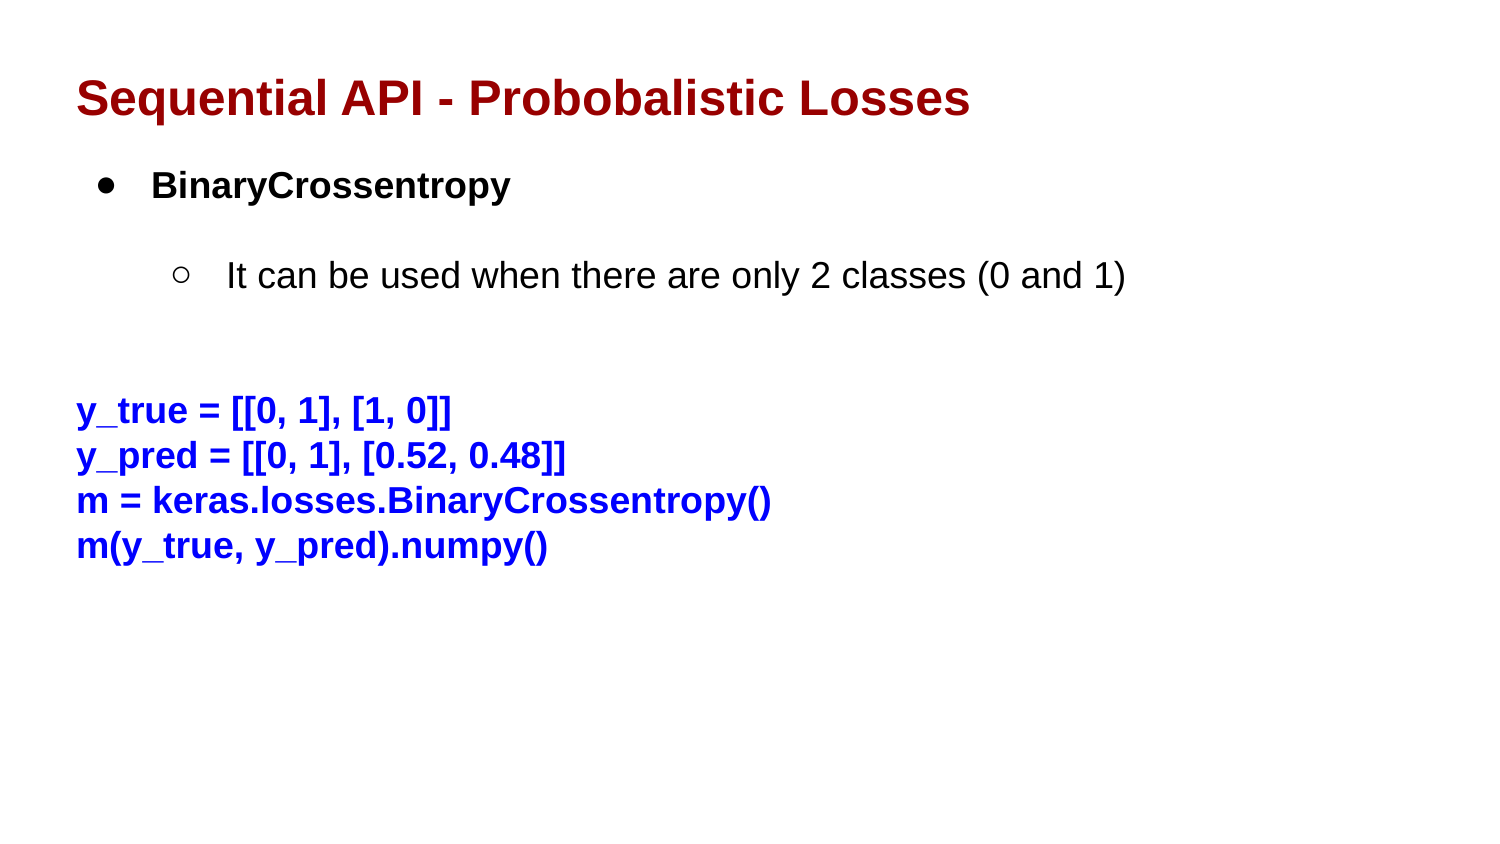

Sequential API - Probobalistic Losses
BinaryCrossentropy
It can be used when there are only 2 classes (0 and 1)
y_true = [[0, 1], [1, 0]]
y_pred = [[0, 1], [0.52, 0.48]]
m = keras.losses.BinaryCrossentropy()
m(y_true, y_pred).numpy()